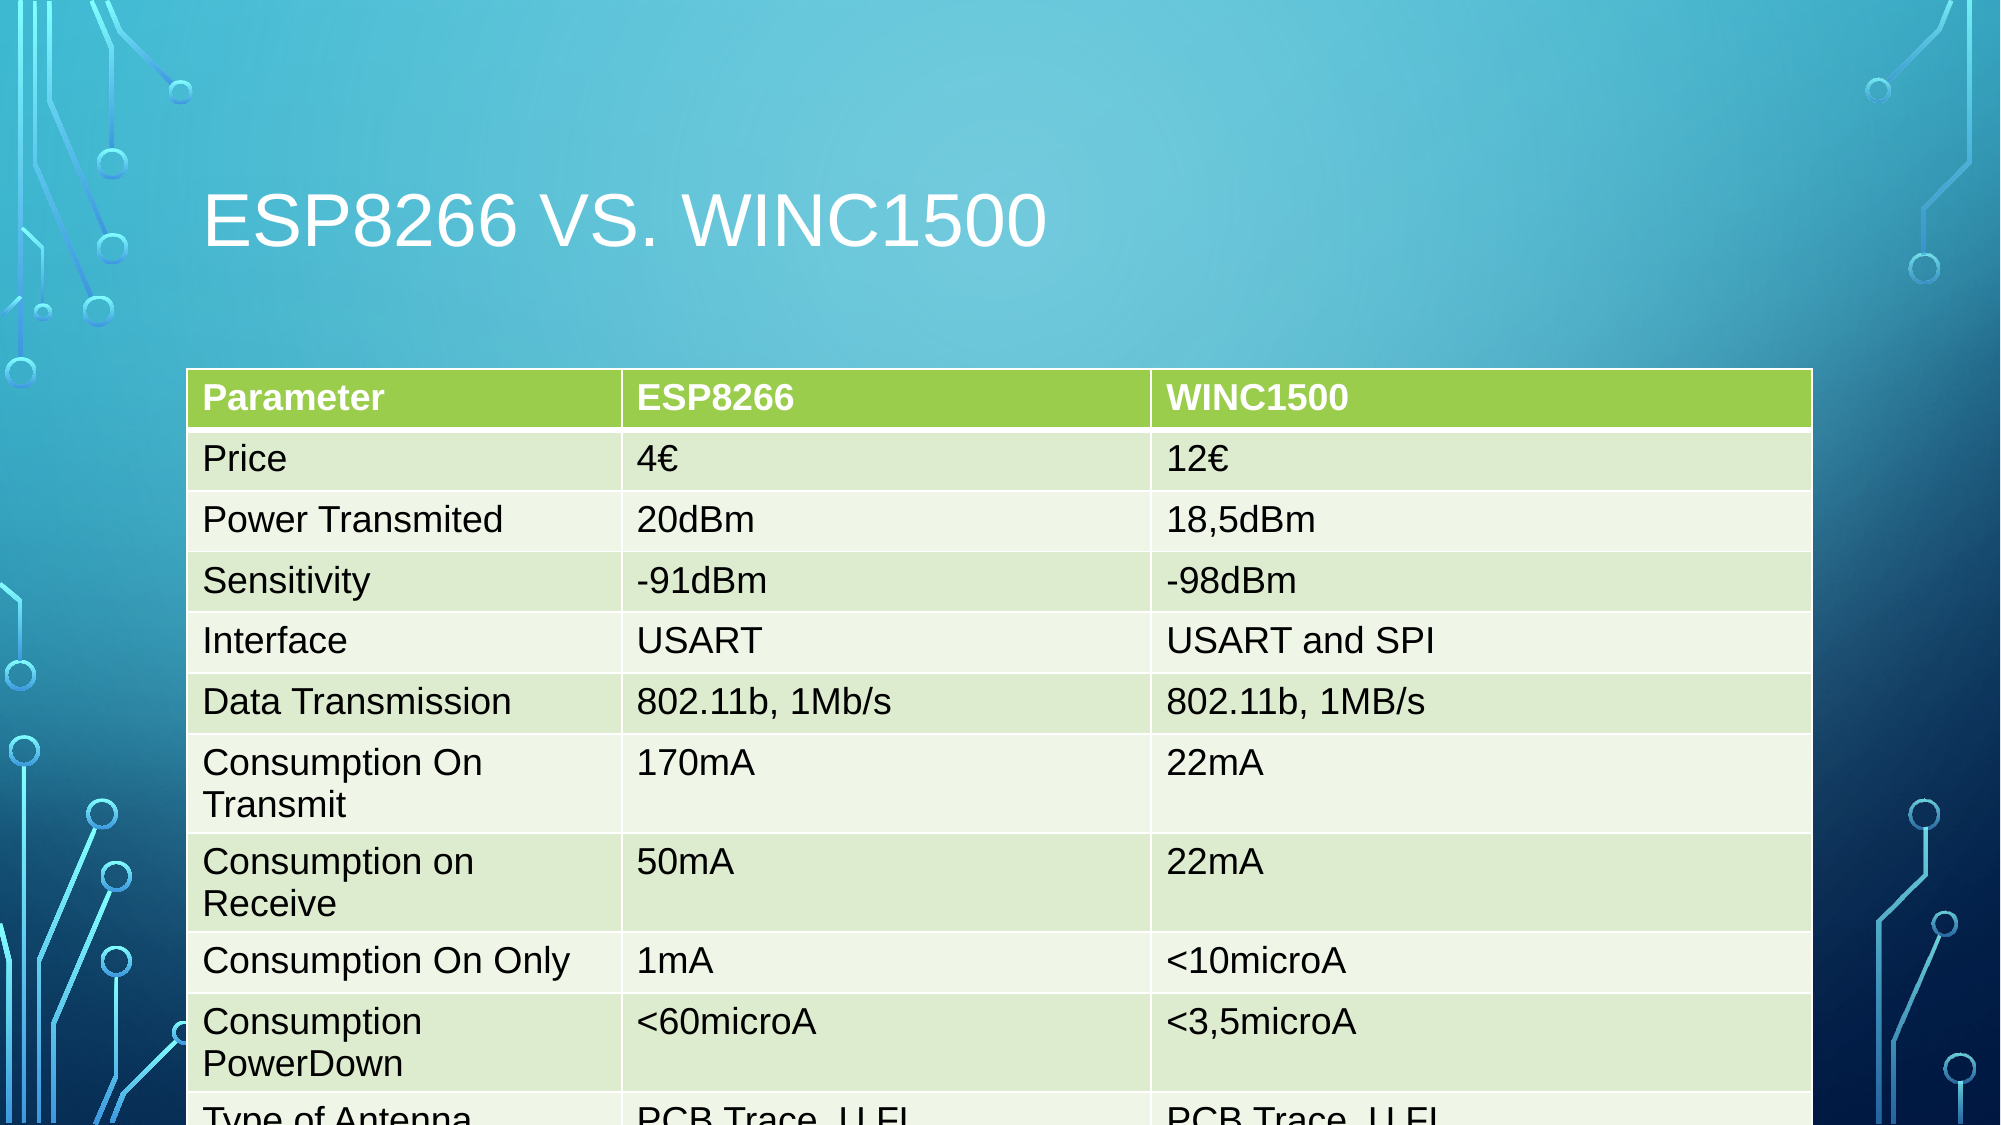

# ESP8266 VS. WINC1500
| Parameter | ESP8266 | WINC1500 |
| --- | --- | --- |
| Price | 4€ | 12€ |
| Power Transmited | 20dBm | 18,5dBm |
| Sensitivity | -91dBm | -98dBm |
| Interface | USART | USART and SPI |
| Data Transmission | 802.11b, 1Mb/s | 802.11b, 1MB/s |
| Consumption On Transmit | 170mA | 22mA |
| Consumption on Receive | 50mA | 22mA |
| Consumption On Only | 1mA | <10microA |
| Consumption PowerDown | <60microA | <3,5microA |
| Type of Antenna | PCB Trace, U.FL | PCB Trace, U.FL |